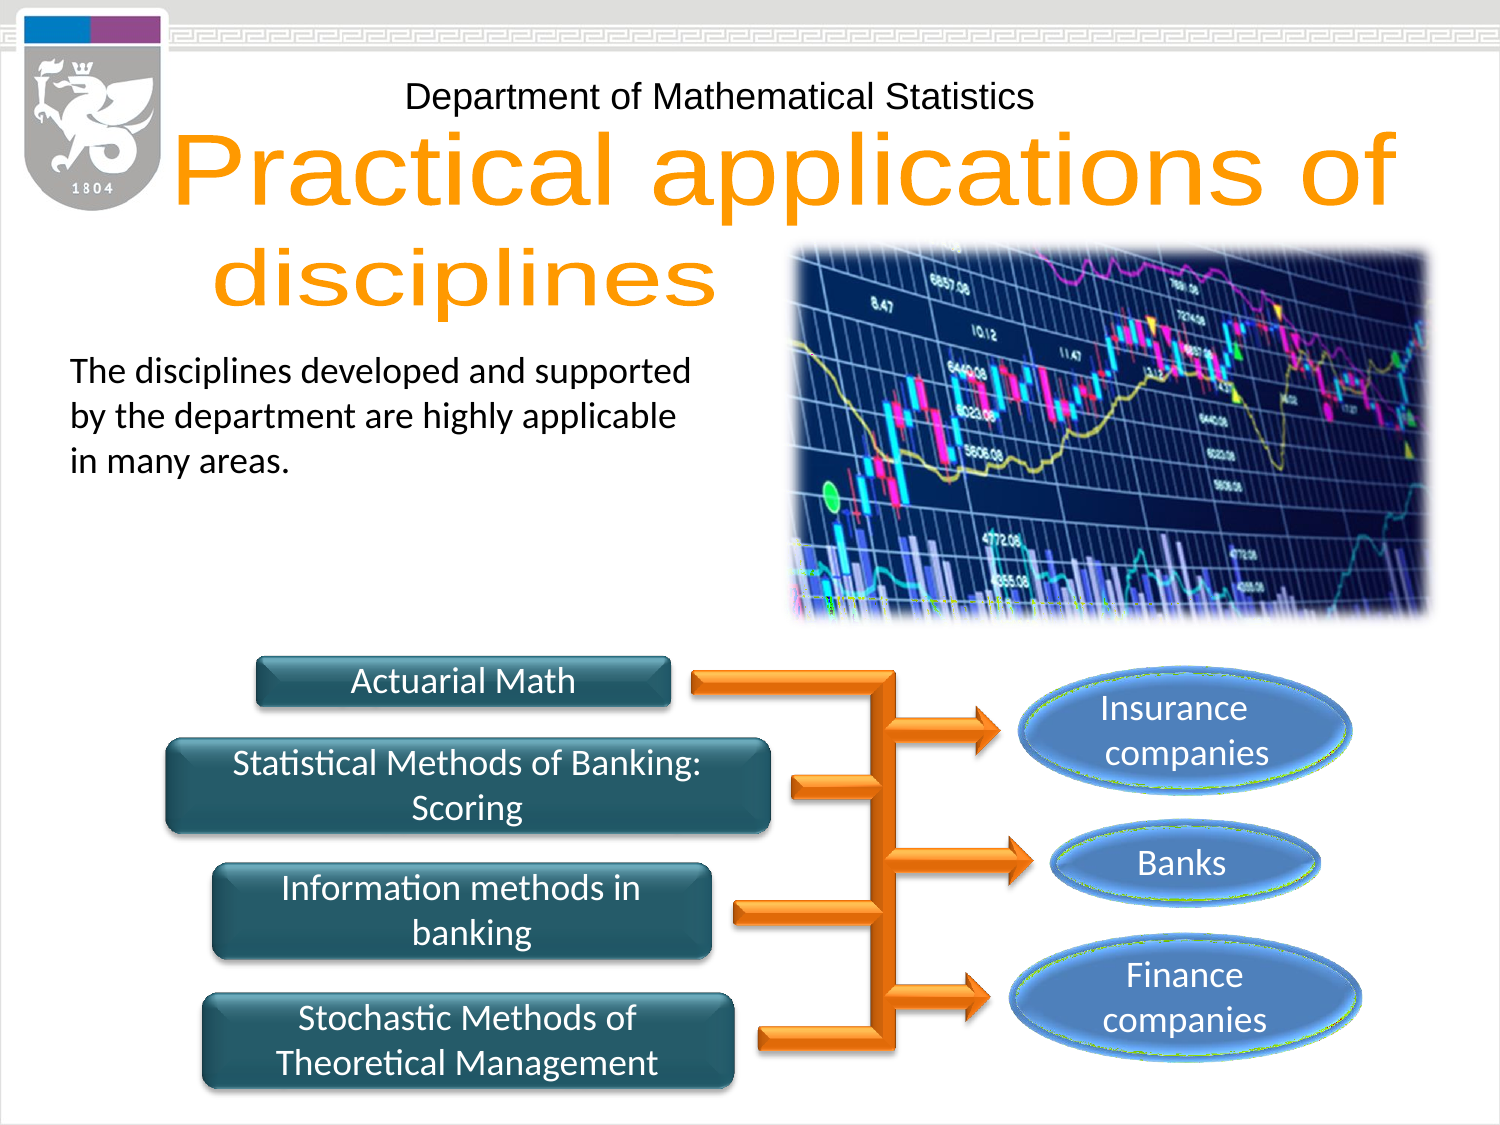

Practical applications of

disciplines
The disciplines developed and supported by the department are highly applicable in many areas.

Actuarial Math

Insurance companies

Statistical Methods of Banking: Scoring

Banks

Information methods in banking

Finance companies

Stochastic Methods of Theoretical Management